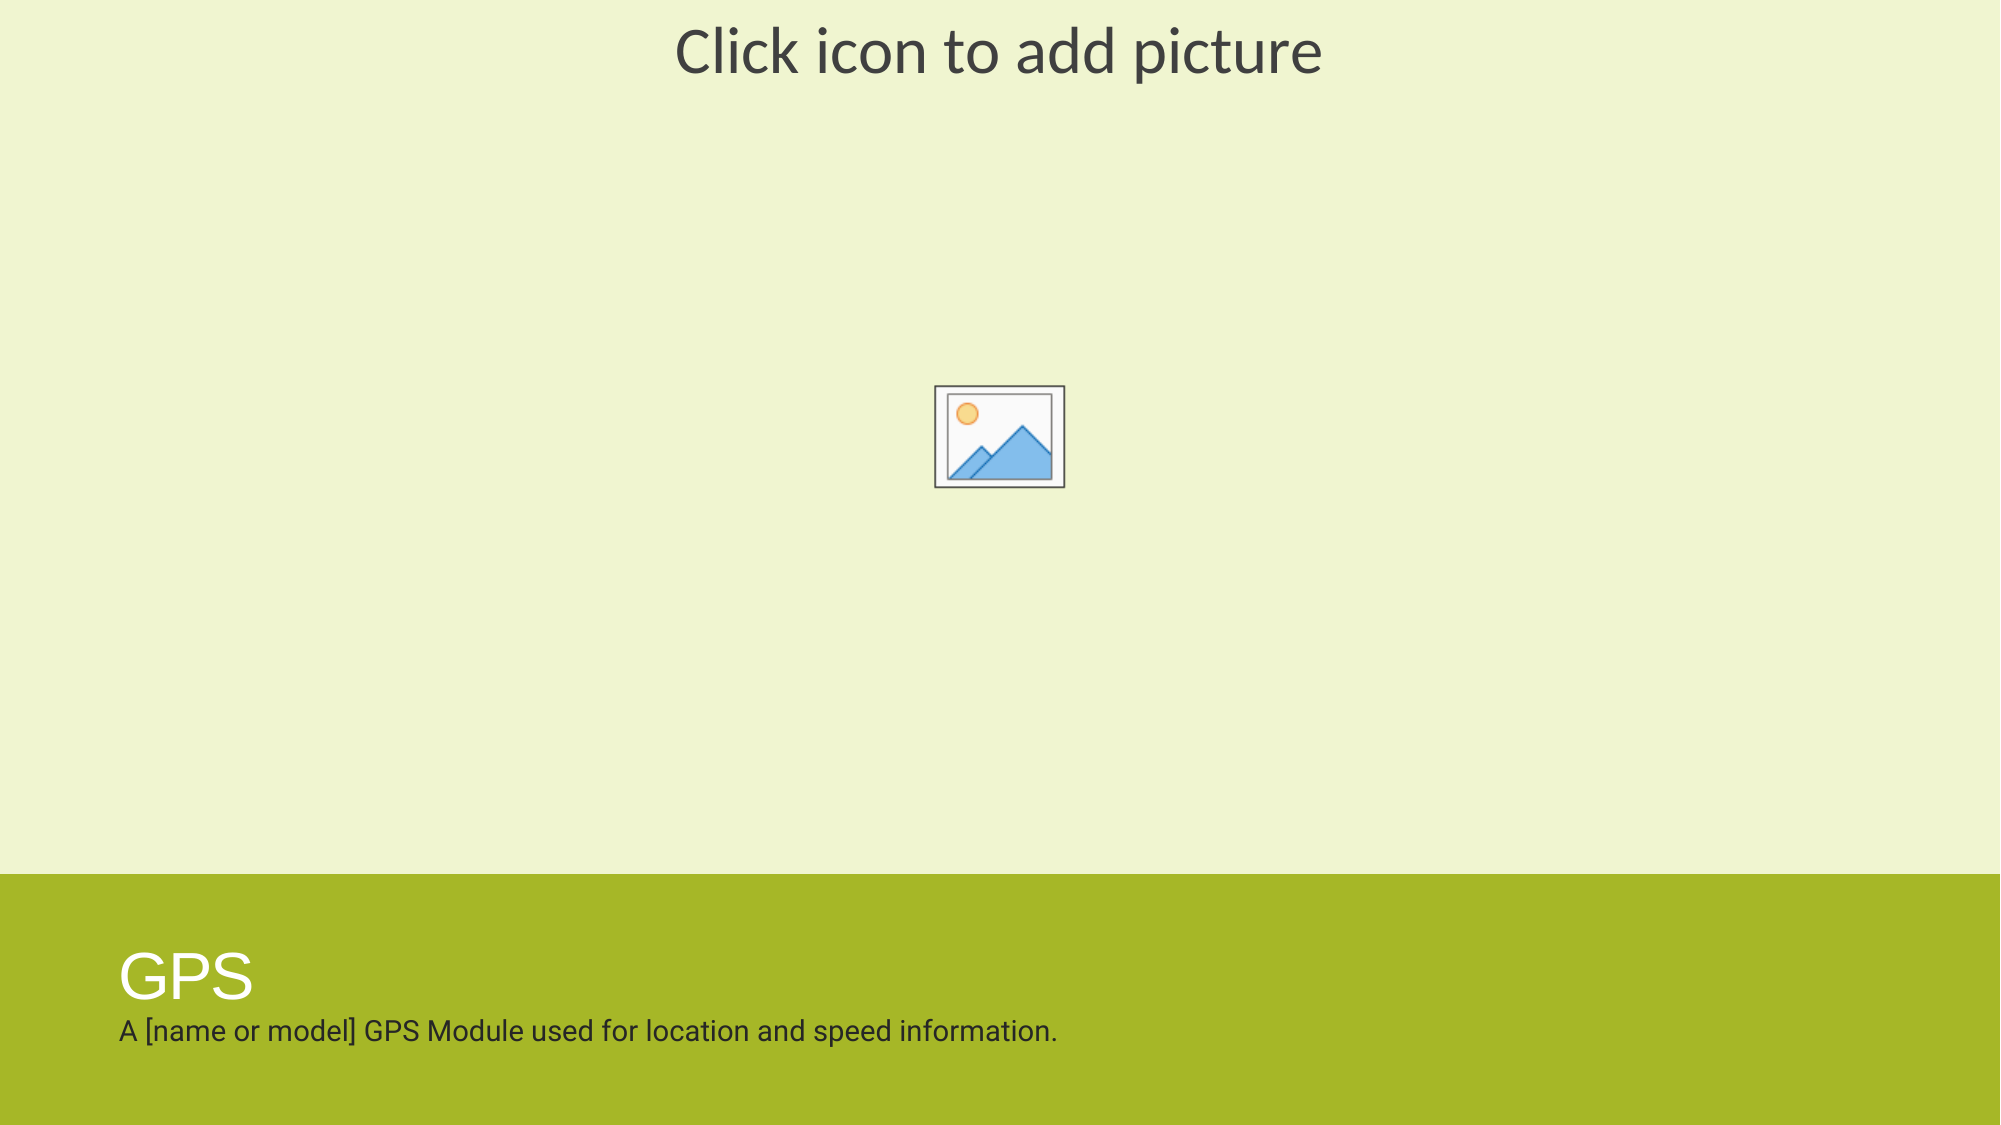

# GPS
A [name or model] GPS Module used for location and speed information.